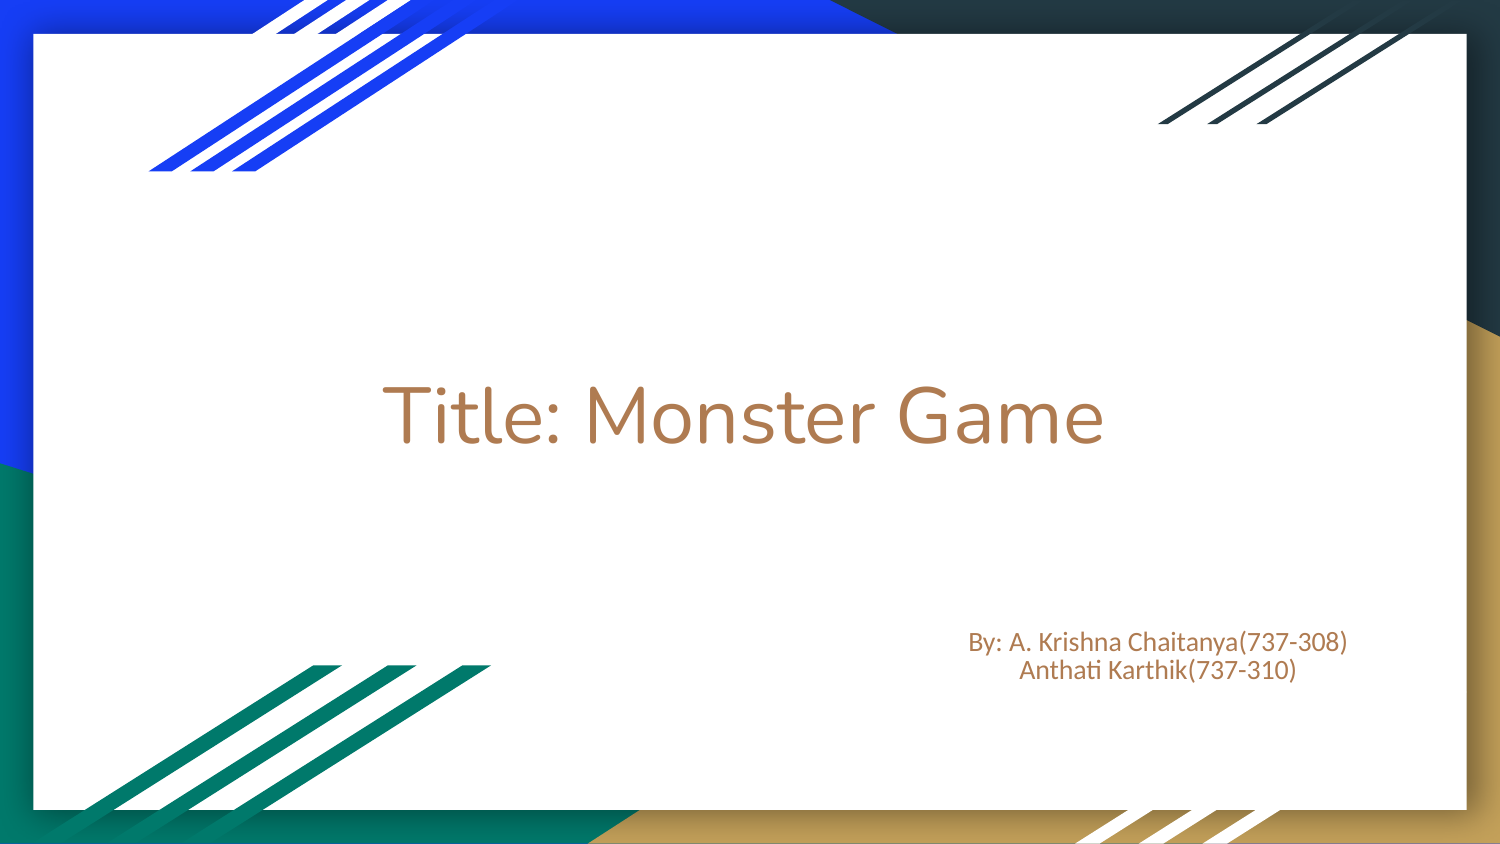

# Title: Monster Game
By: A. Krishna Chaitanya(737-308)
Anthati Karthik(737-310)